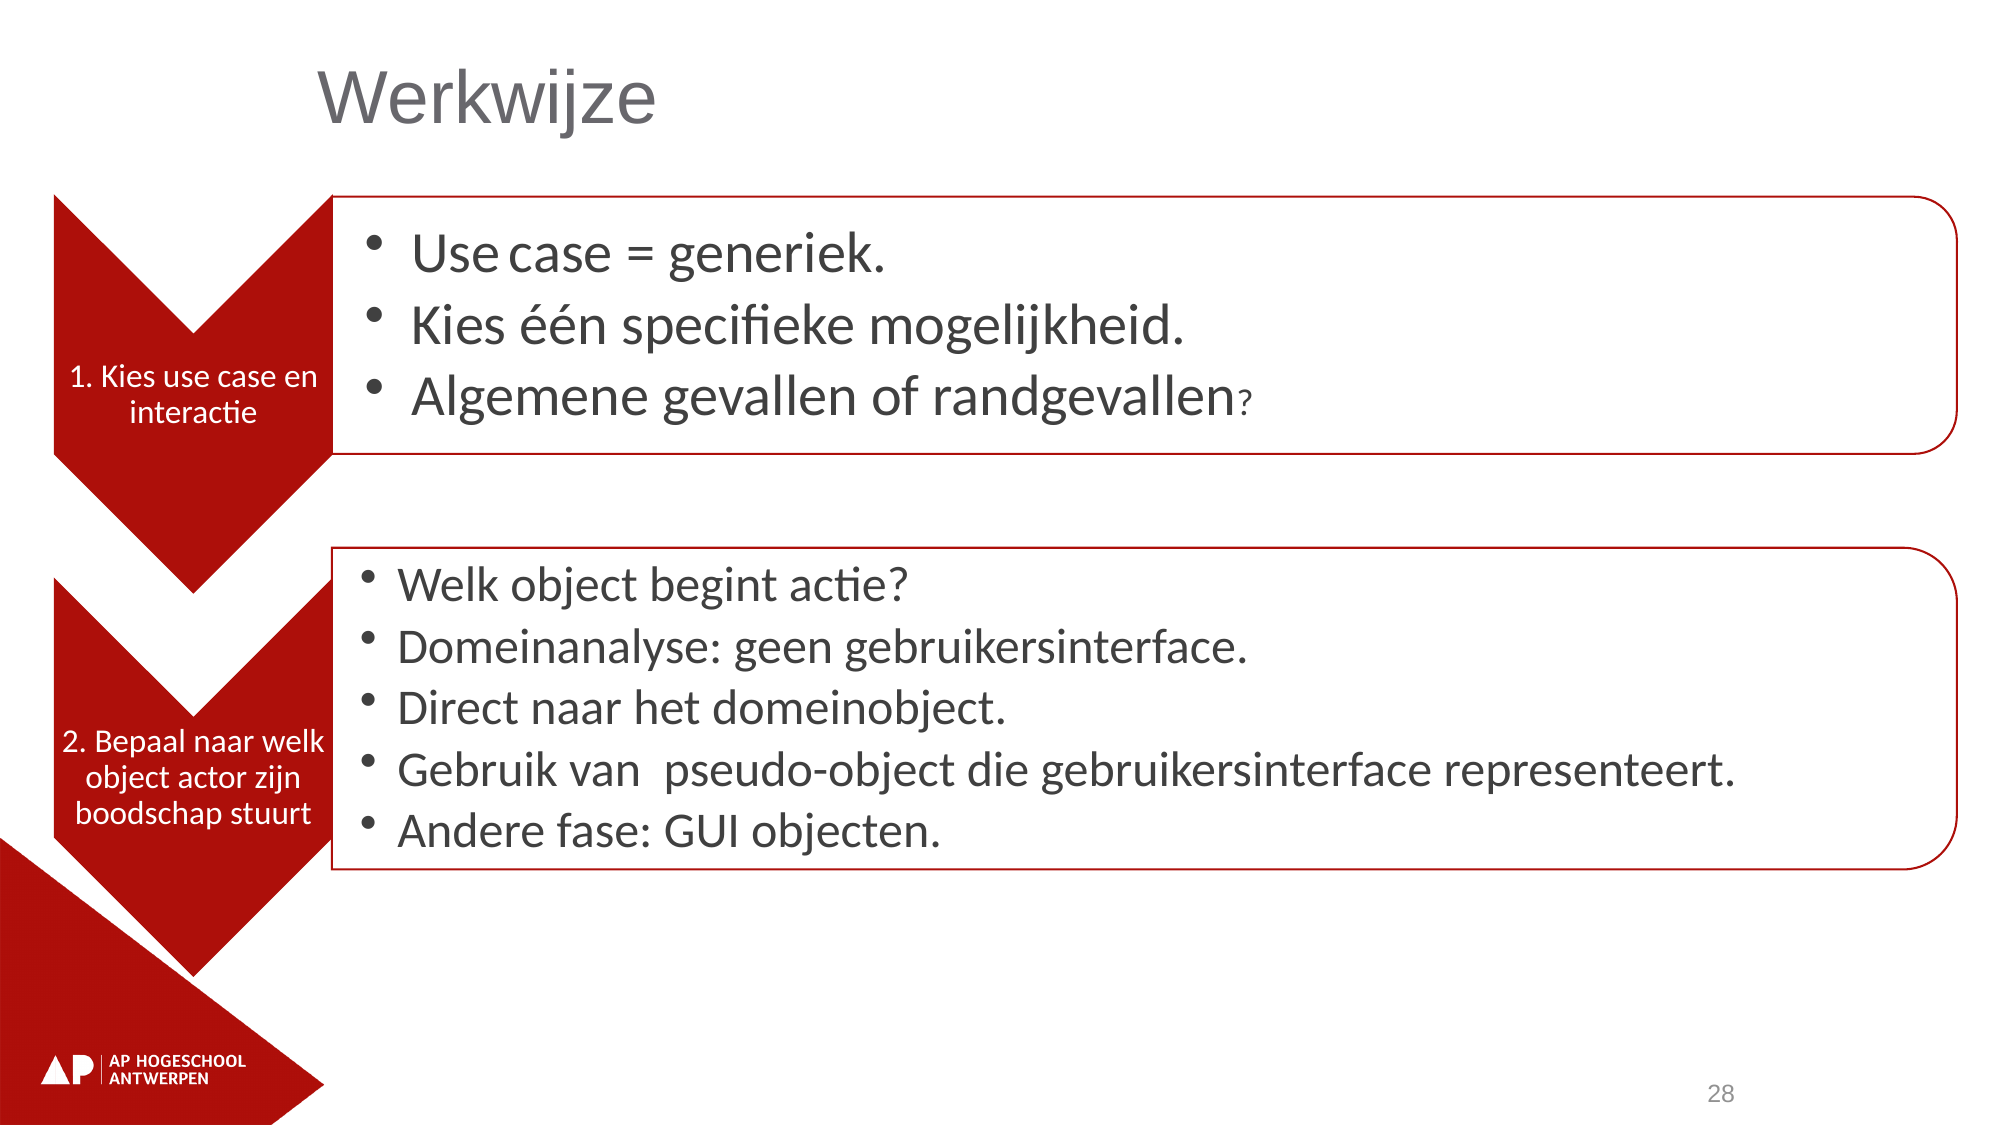

Werkwijze
1. Kies use case en interactie
Use case = generiek.
Kies één specifieke mogelijkheid.
Algemene gevallen of randgevallen?
2. Bepaal naar welk object actor zijn boodschap stuurt
Welk object begint actie?
Domeinanalyse: geen gebruikersinterface.
Direct naar het domeinobject.
Gebruik van  pseudo-object die gebruikersinterface representeert.
Andere fase: GUI objecten.
28